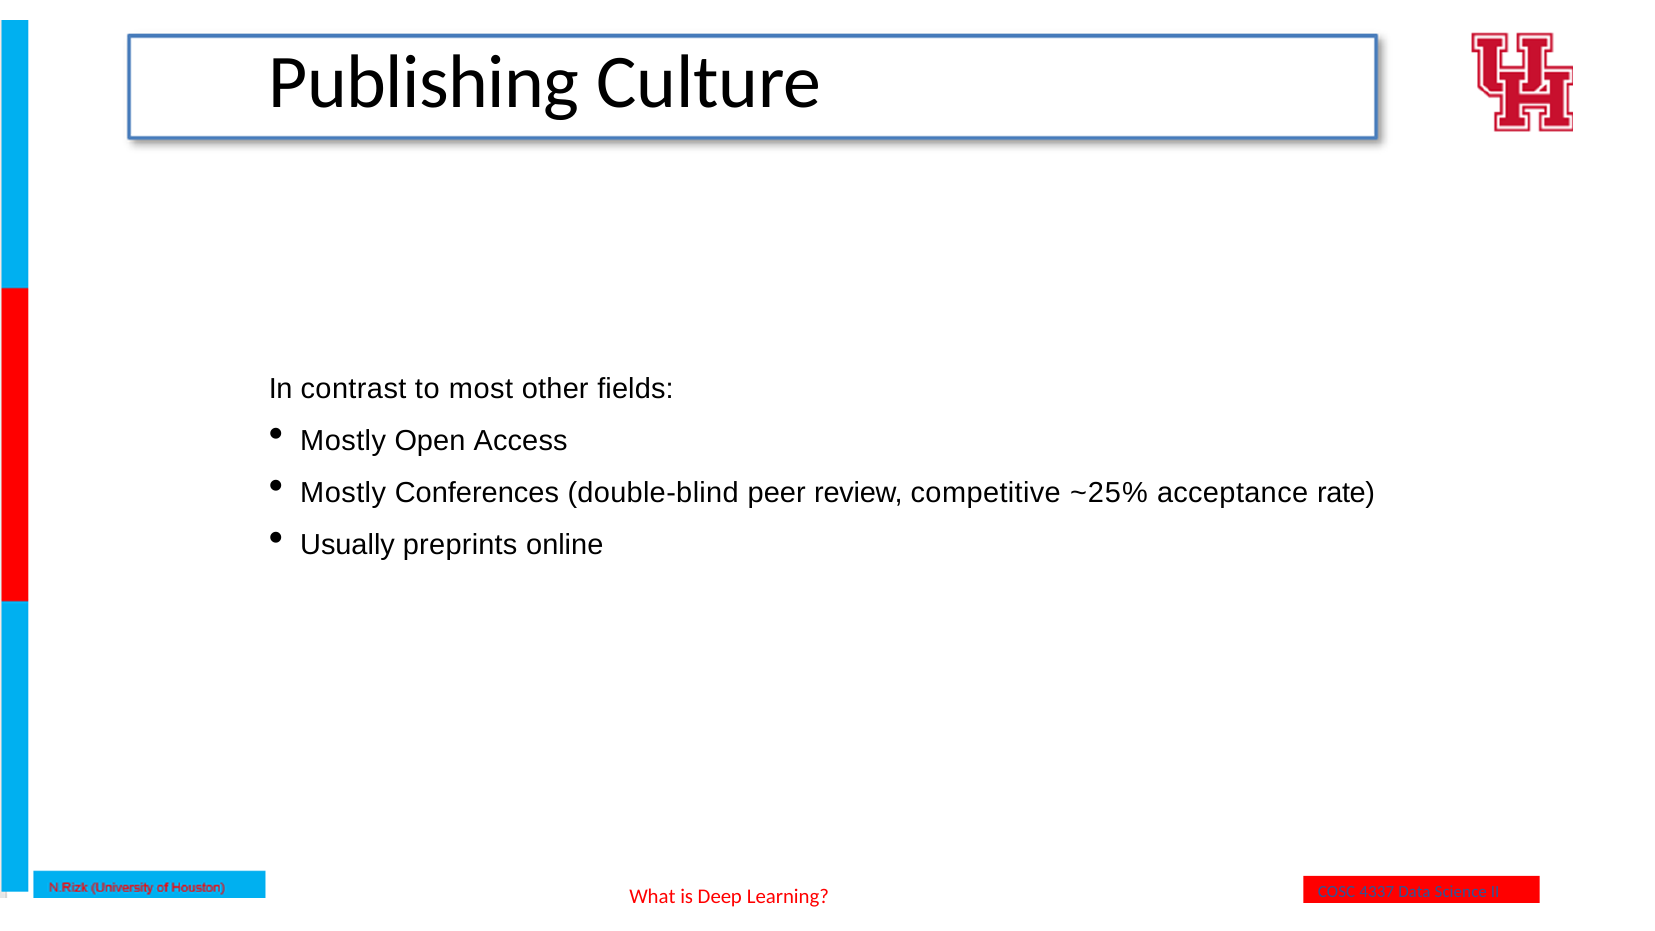

# Publishing Culture
In contrast to most other fields:
Mostly Open Access
Mostly Conferences (double-blind peer review, competitive ~25% acceptance rate)
Usually preprints online
36